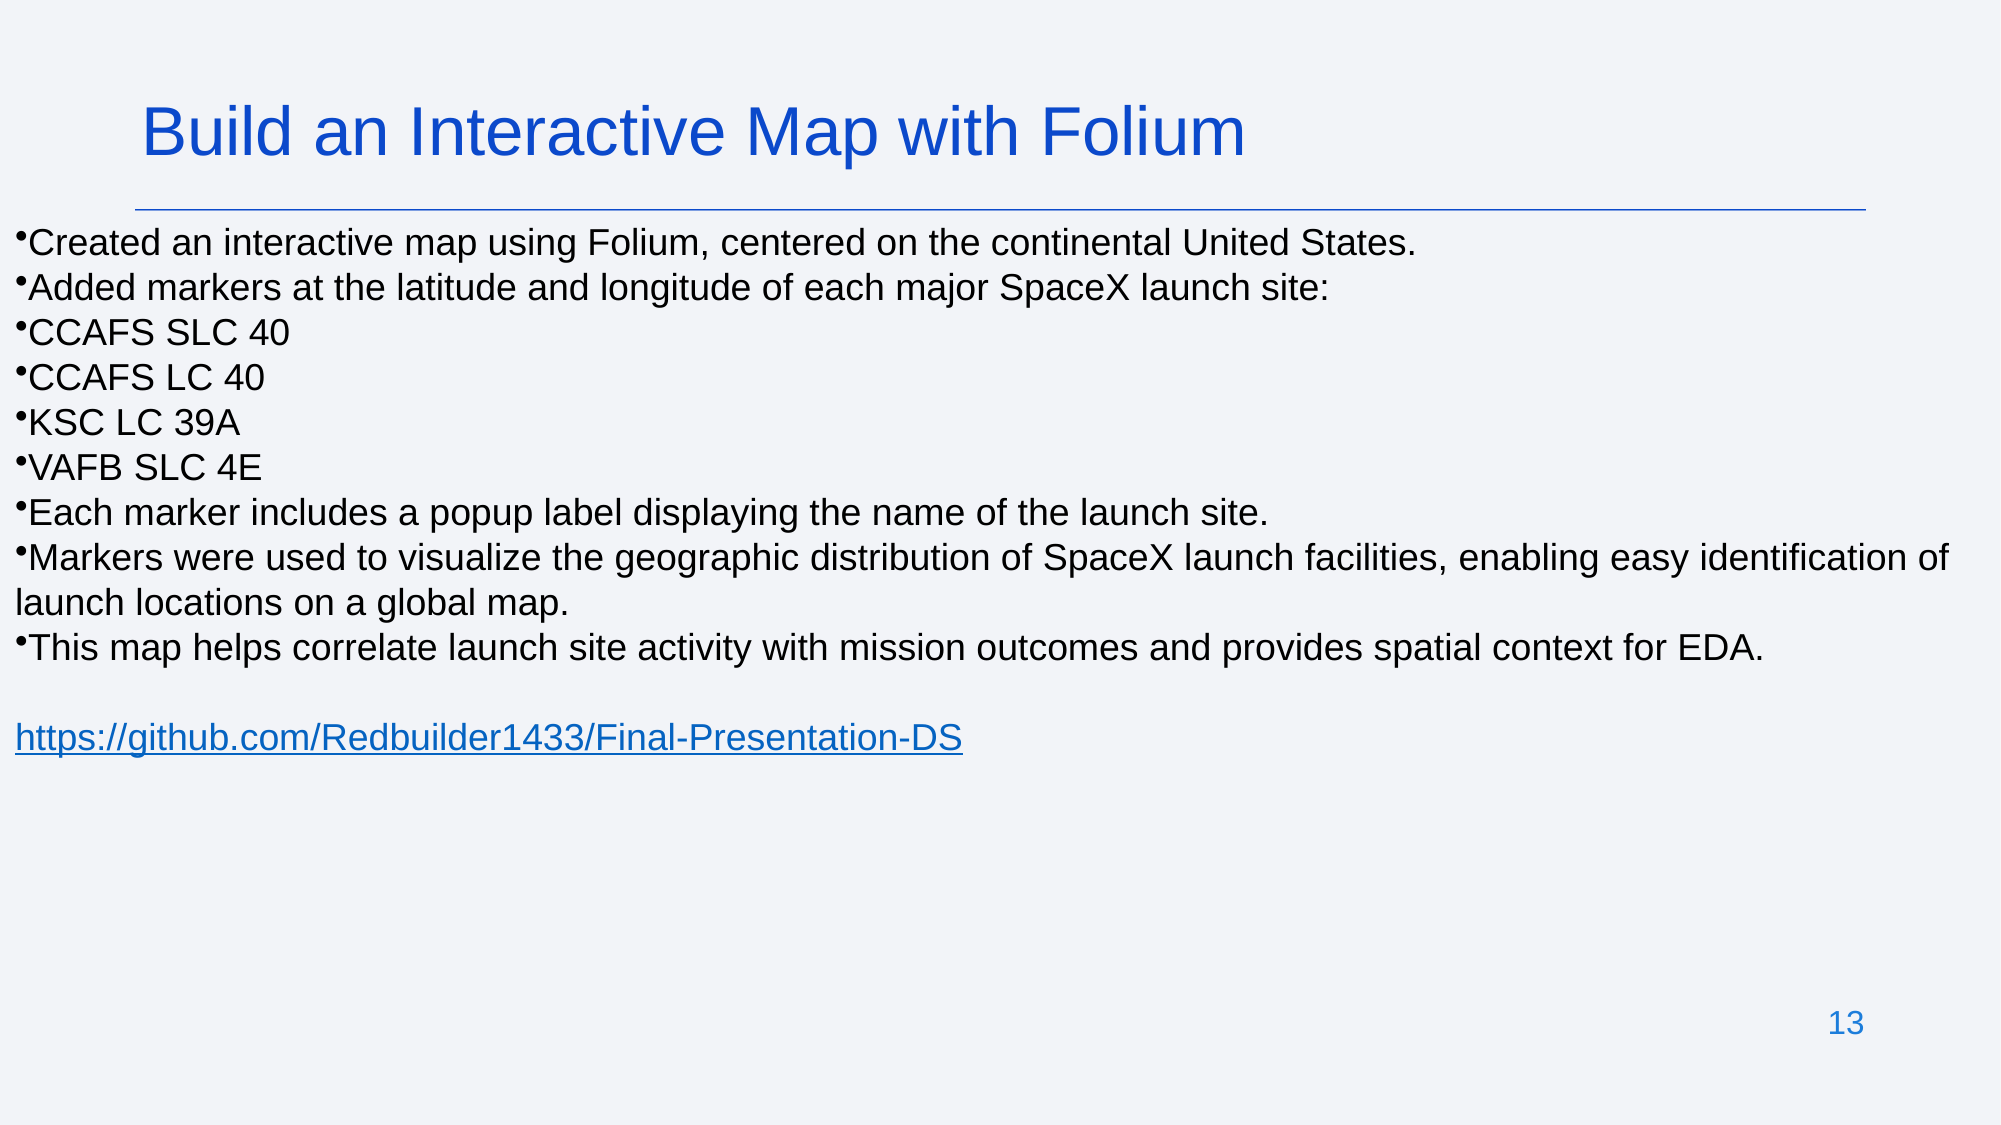

Build an Interactive Map with Folium
Created an interactive map using Folium, centered on the continental United States.
Added markers at the latitude and longitude of each major SpaceX launch site:
CCAFS SLC 40
CCAFS LC 40
KSC LC 39A
VAFB SLC 4E
Each marker includes a popup label displaying the name of the launch site.
Markers were used to visualize the geographic distribution of SpaceX launch facilities, enabling easy identification of launch locations on a global map.
This map helps correlate launch site activity with mission outcomes and provides spatial context for EDA.

https://github.com/Redbuilder1433/Final-Presentation-DS

#
13